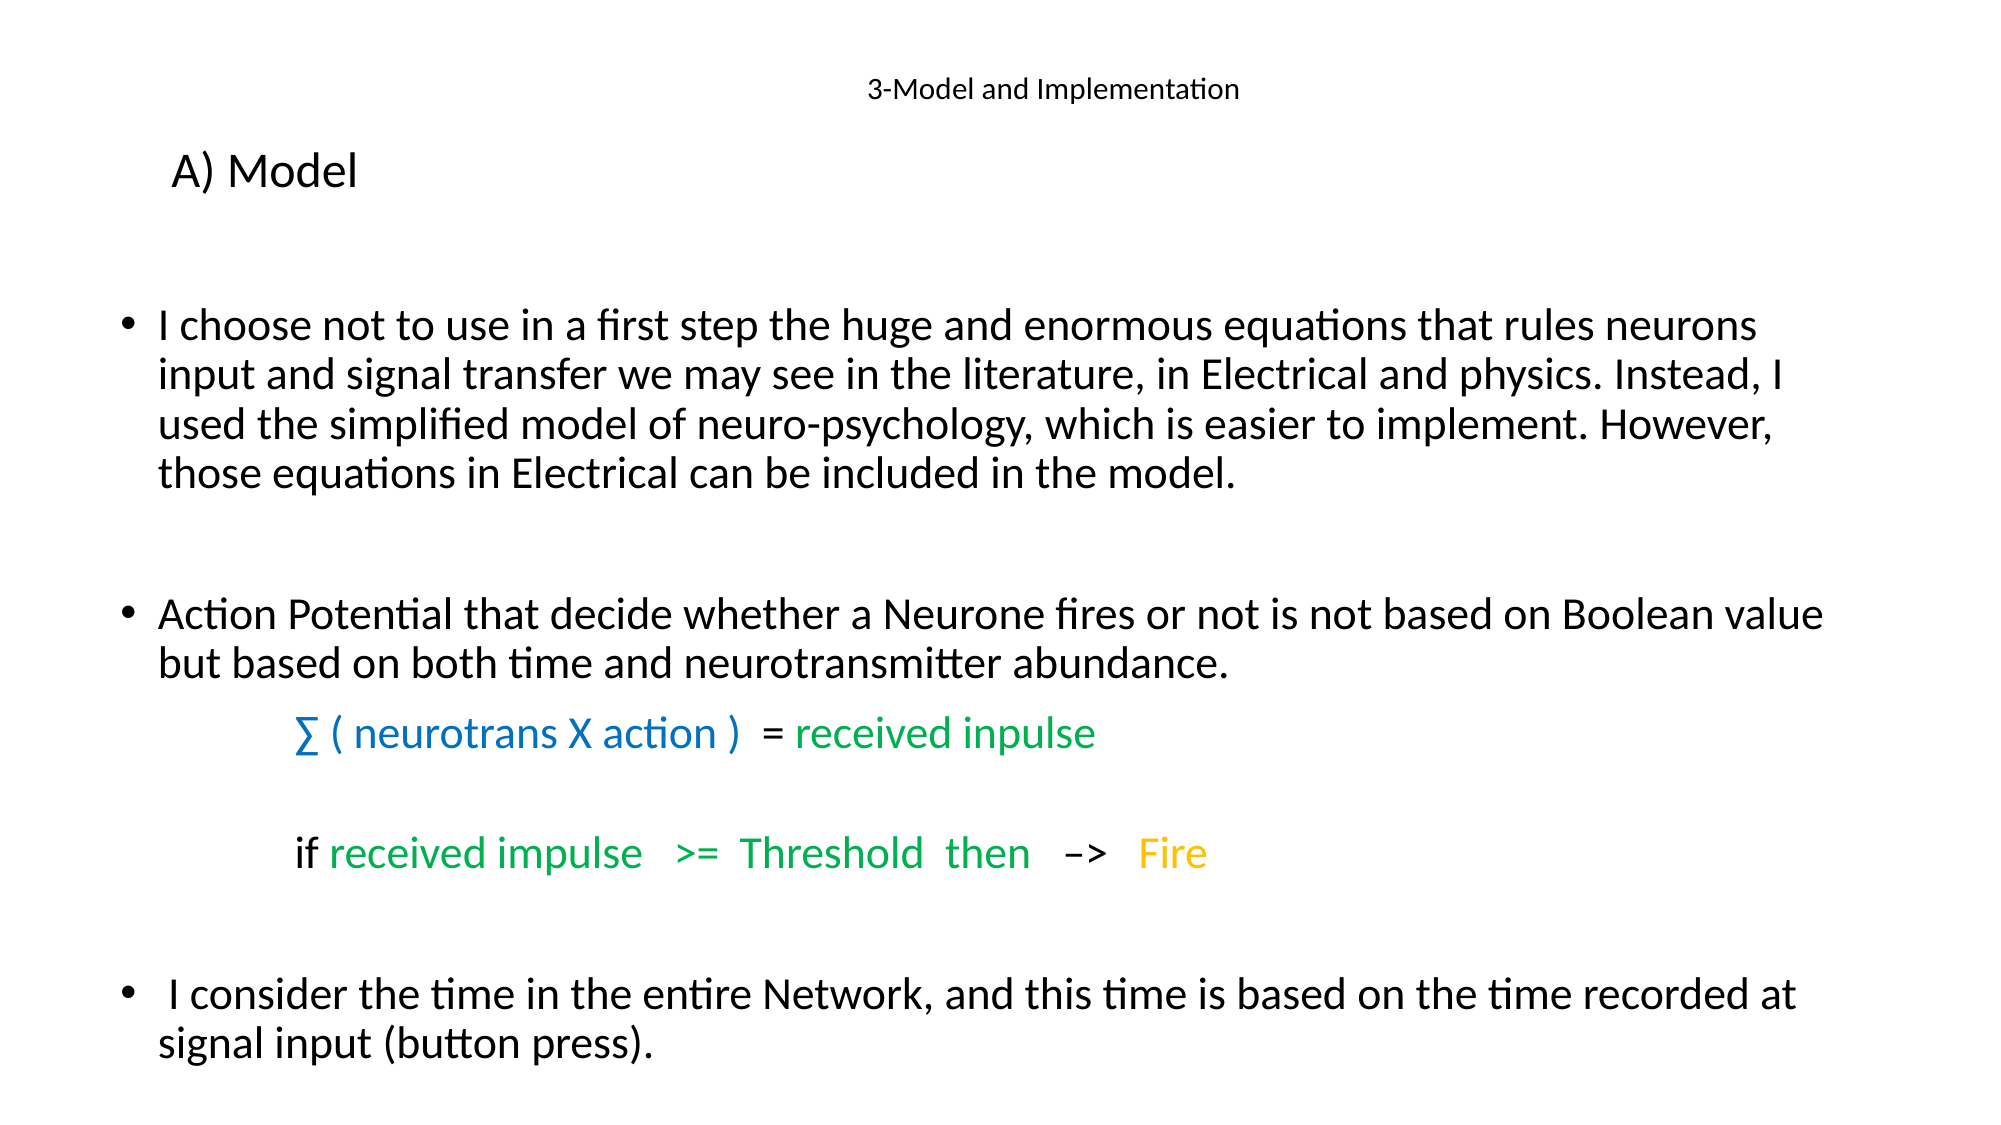

# 3-Model and Implementation
A) Model

I choose not to use in a first step the huge and enormous equations that rules neurons input and signal transfer we may see in the literature, in Electrical and physics. Instead, I used the simplified model of neuro-psychology, which is easier to implement. However, those equations in Electrical can be included in the model.

Action Potential that decide whether a Neurone fires or not is not based on Boolean value but based on both time and neurotransmitter abundance.
                 ∑ ( neurotrans X action )  = received inpulse
                 if received impulse   >=  Threshold  then   –>   Fire

 I consider the time in the entire Network, and this time is based on the time recorded at signal input (button press).